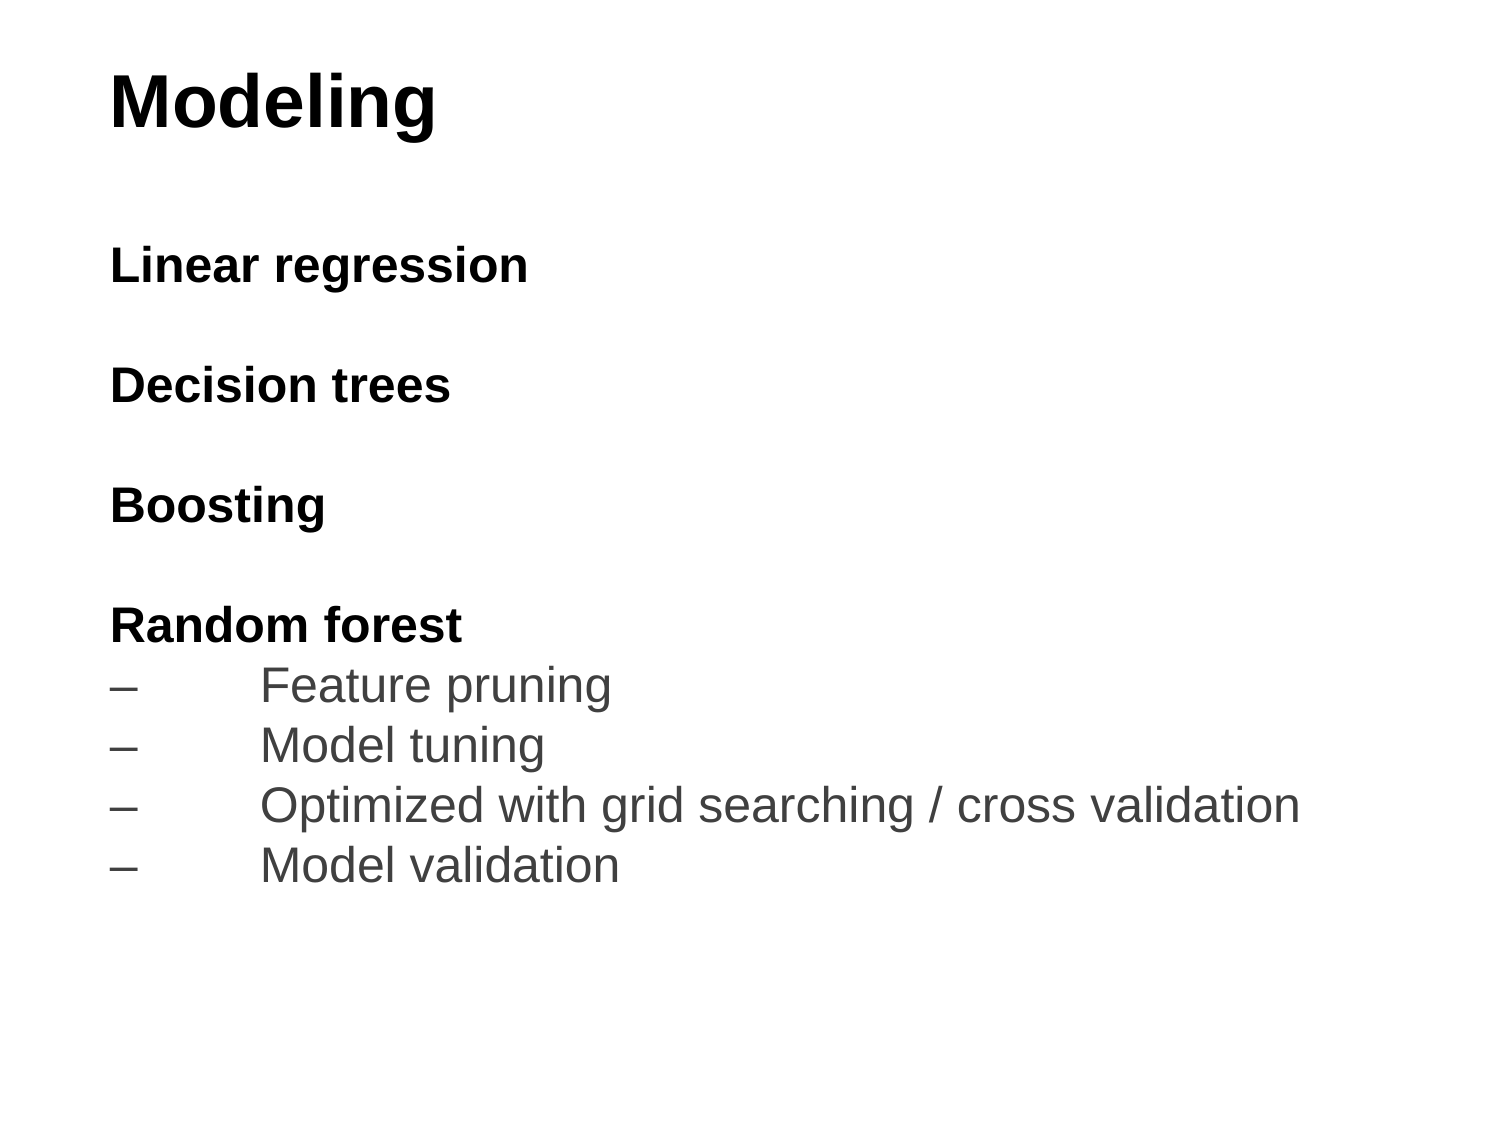

Modeling

Linear regression

Decision trees

Boosting

Random forest
–	Feature pruning
–	Model tuning
–	Optimized with grid searching / cross validation
–	Model validation